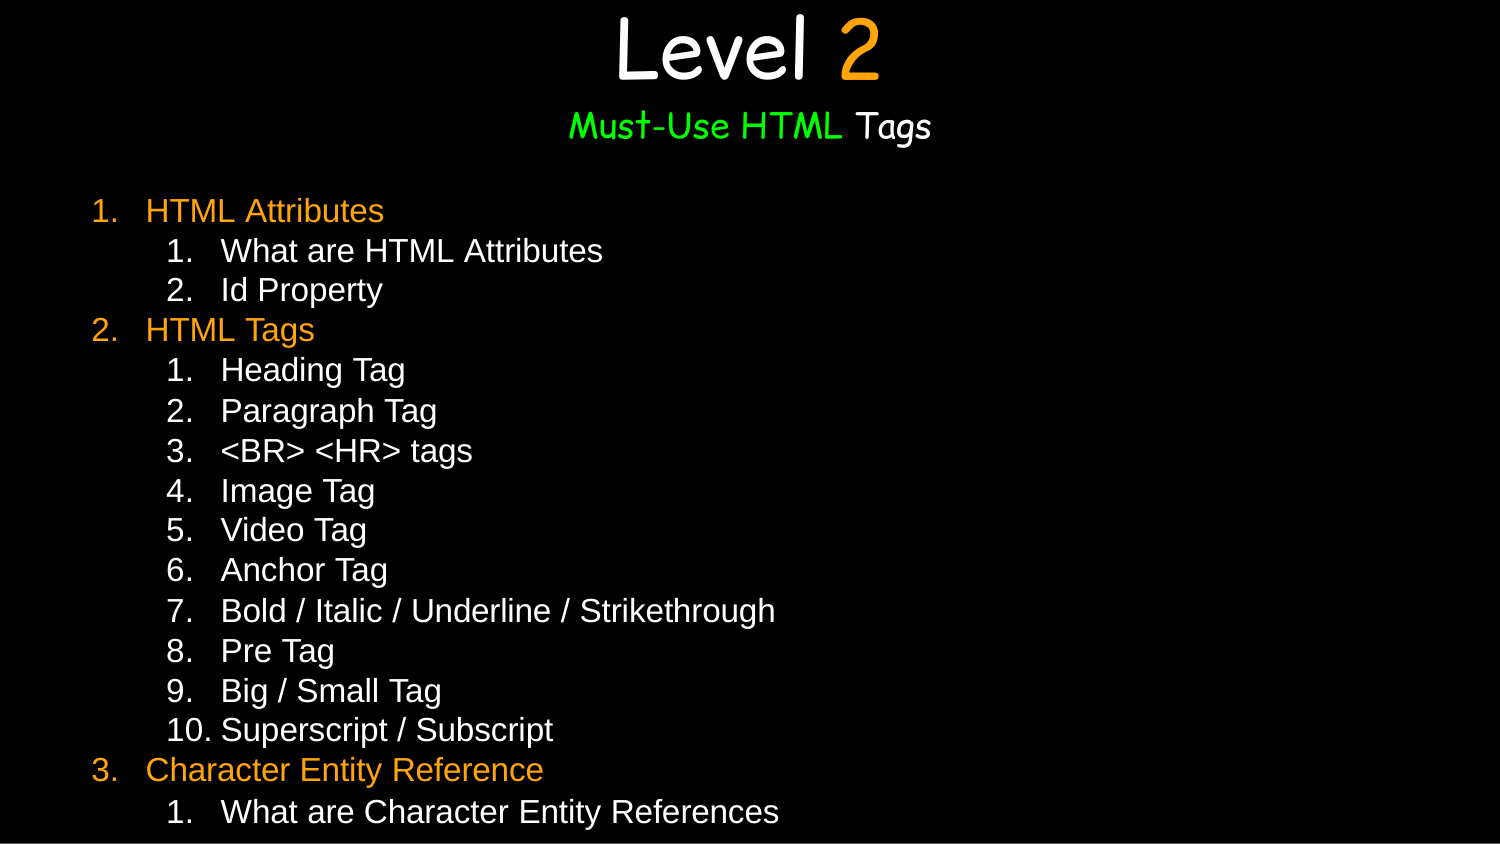

# Level 2
Must-Use HTML Tags
HTML Attributes
What are HTML Attributes
Id Property
HTML Tags
Heading Tag
Paragraph Tag
<BR> <HR> tags
Image Tag
Video Tag
Anchor Tag
Bold / Italic / Underline / Strikethrough
Pre Tag
Big / Small Tag
Superscript / Subscript
Character Entity Reference
What are Character Entity References